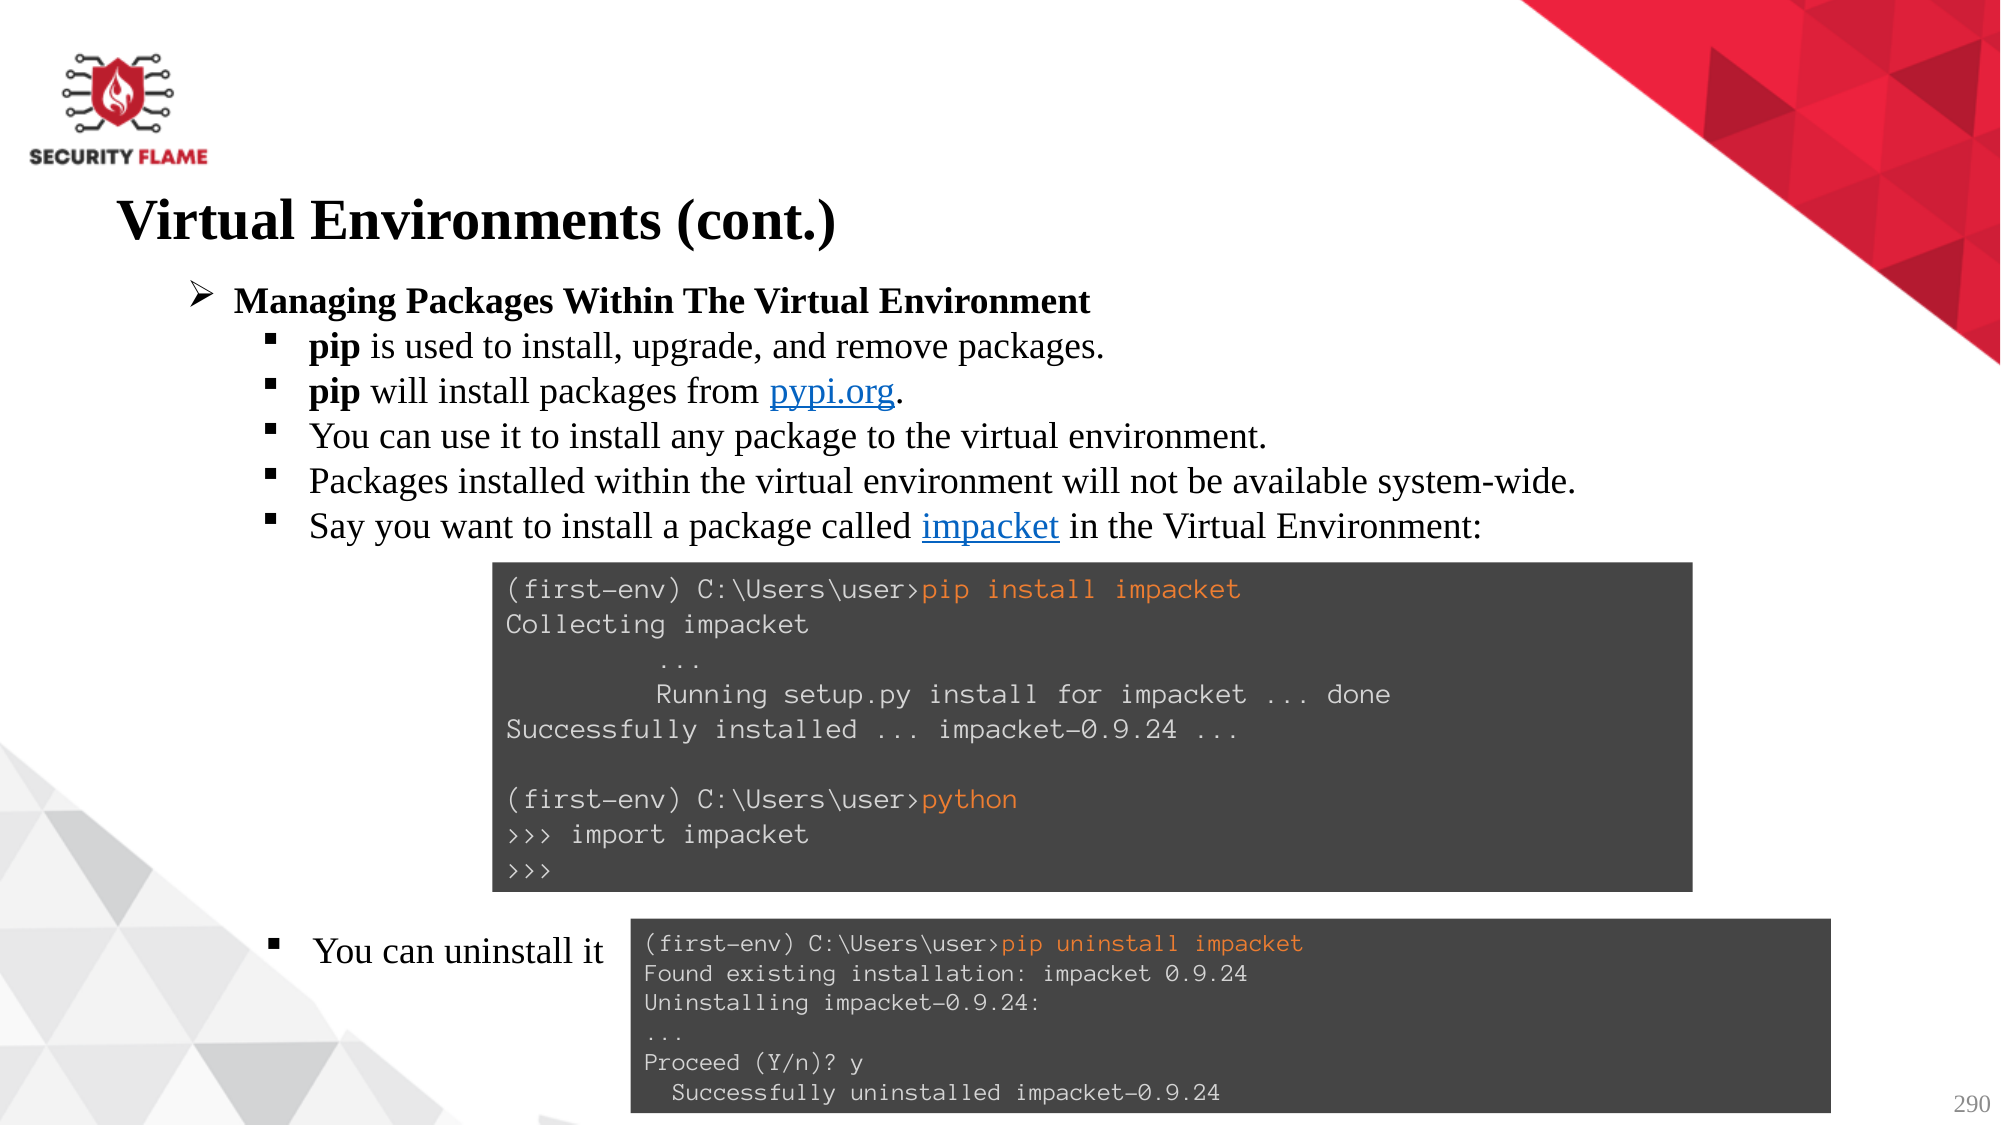

Virtual Environments (cont.)
Managing Packages Within The Virtual Environment
pip is used to install, upgrade, and remove packages.
pip will install packages from pypi.org.
You can use it to install any package to the virtual environment.
Packages installed within the virtual environment will not be available system-wide.
Say you want to install a package called impacket in the Virtual Environment:
(first-env) C:\Users\user>pip install impacket
Collecting impacket
	...
	Running setup.py install for impacket ... done
Successfully installed ... impacket-0.9.24 ...

(first-env) C:\Users\user>python
>>> import impacket
>>>
You can uninstall it
(first-env) C:\Users\user>pip uninstall impacket
Found existing installation: impacket 0.9.24
Uninstalling impacket-0.9.24:
...
Proceed (Y/n)? y
  Successfully uninstalled impacket-0.9.24
290